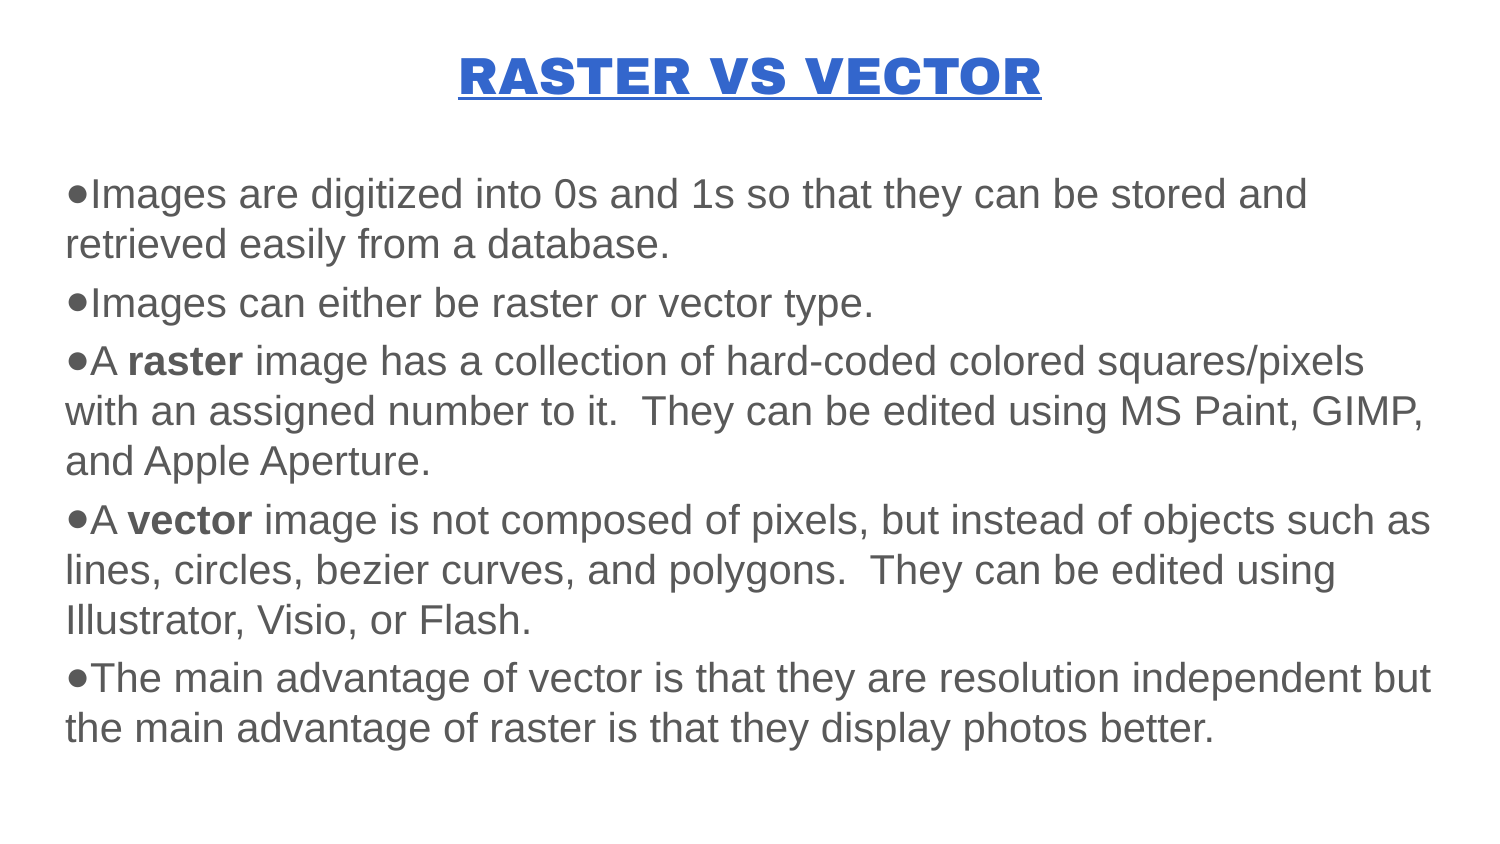

# RASTER VS VECTOR
Images are digitized into 0s and 1s so that they can be stored and retrieved easily from a database.
Images can either be raster or vector type.
A raster image has a collection of hard-coded colored squares/pixels with an assigned number to it.  They can be edited using MS Paint, GIMP, and Apple Aperture.
A vector image is not composed of pixels, but instead of objects such as lines, circles, bezier curves, and polygons.  They can be edited using Illustrator, Visio, or Flash.
The main advantage of vector is that they are resolution independent but the main advantage of raster is that they display photos better.